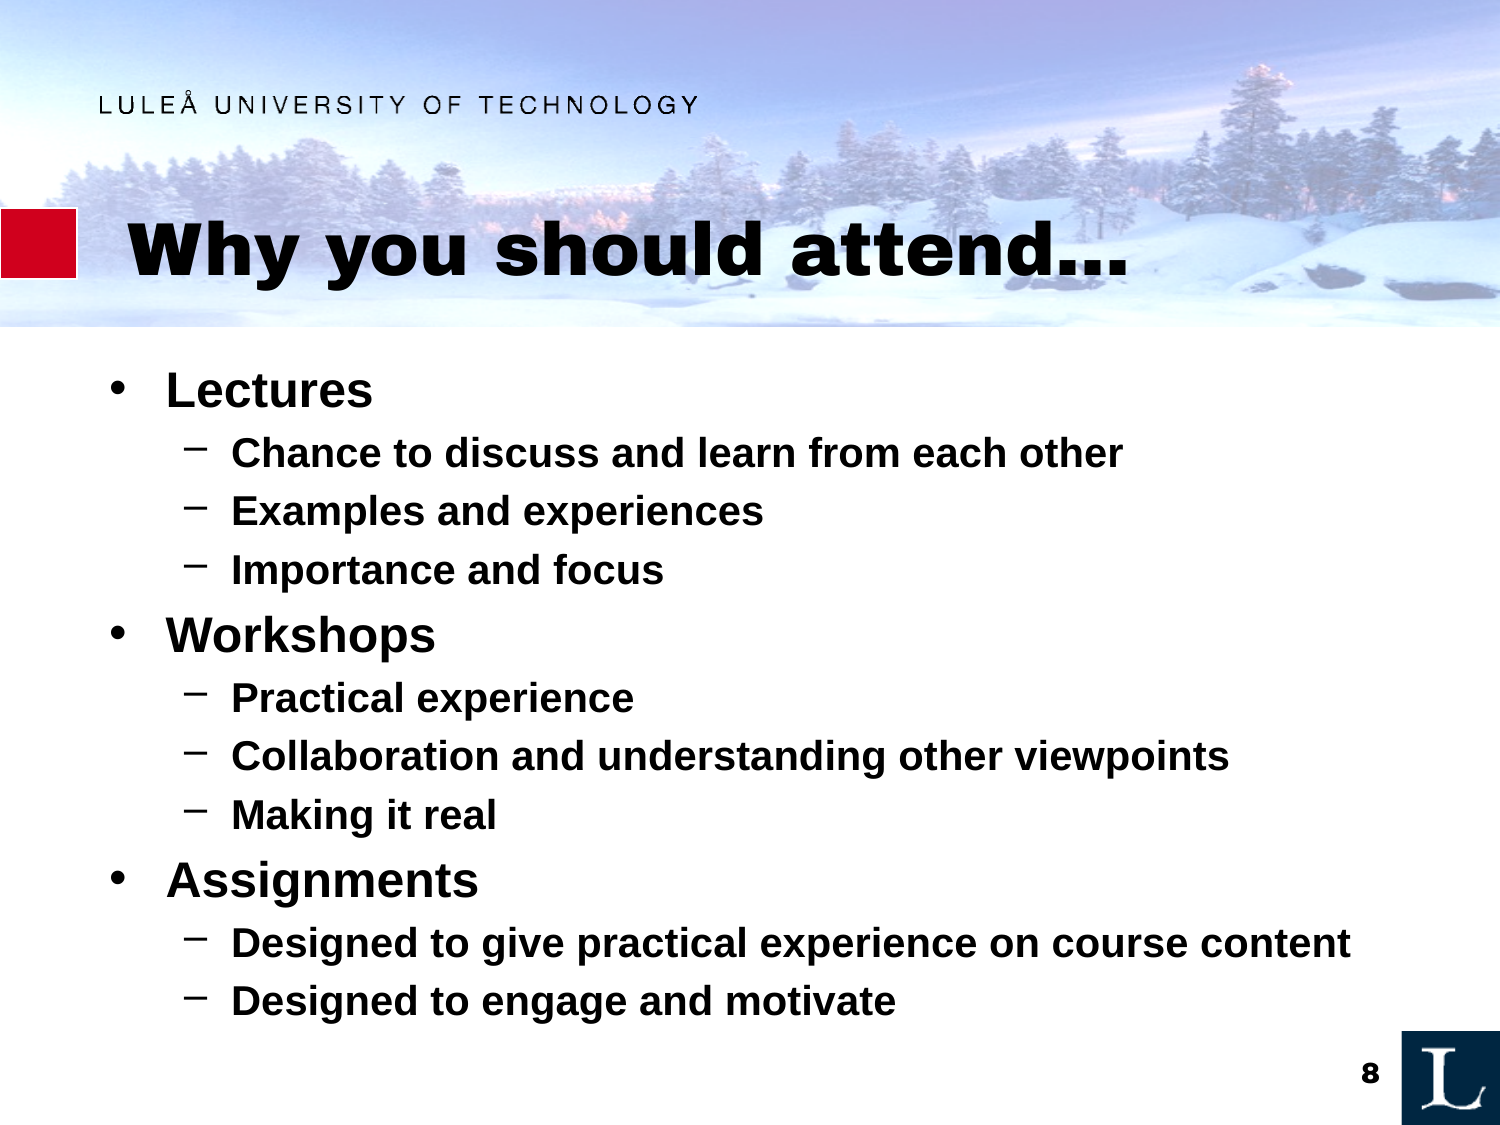

# Why you should attend…
Lectures
Chance to discuss and learn from each other
Examples and experiences
Importance and focus
Workshops
Practical experience
Collaboration and understanding other viewpoints
Making it real
Assignments
Designed to give practical experience on course content
Designed to engage and motivate
8